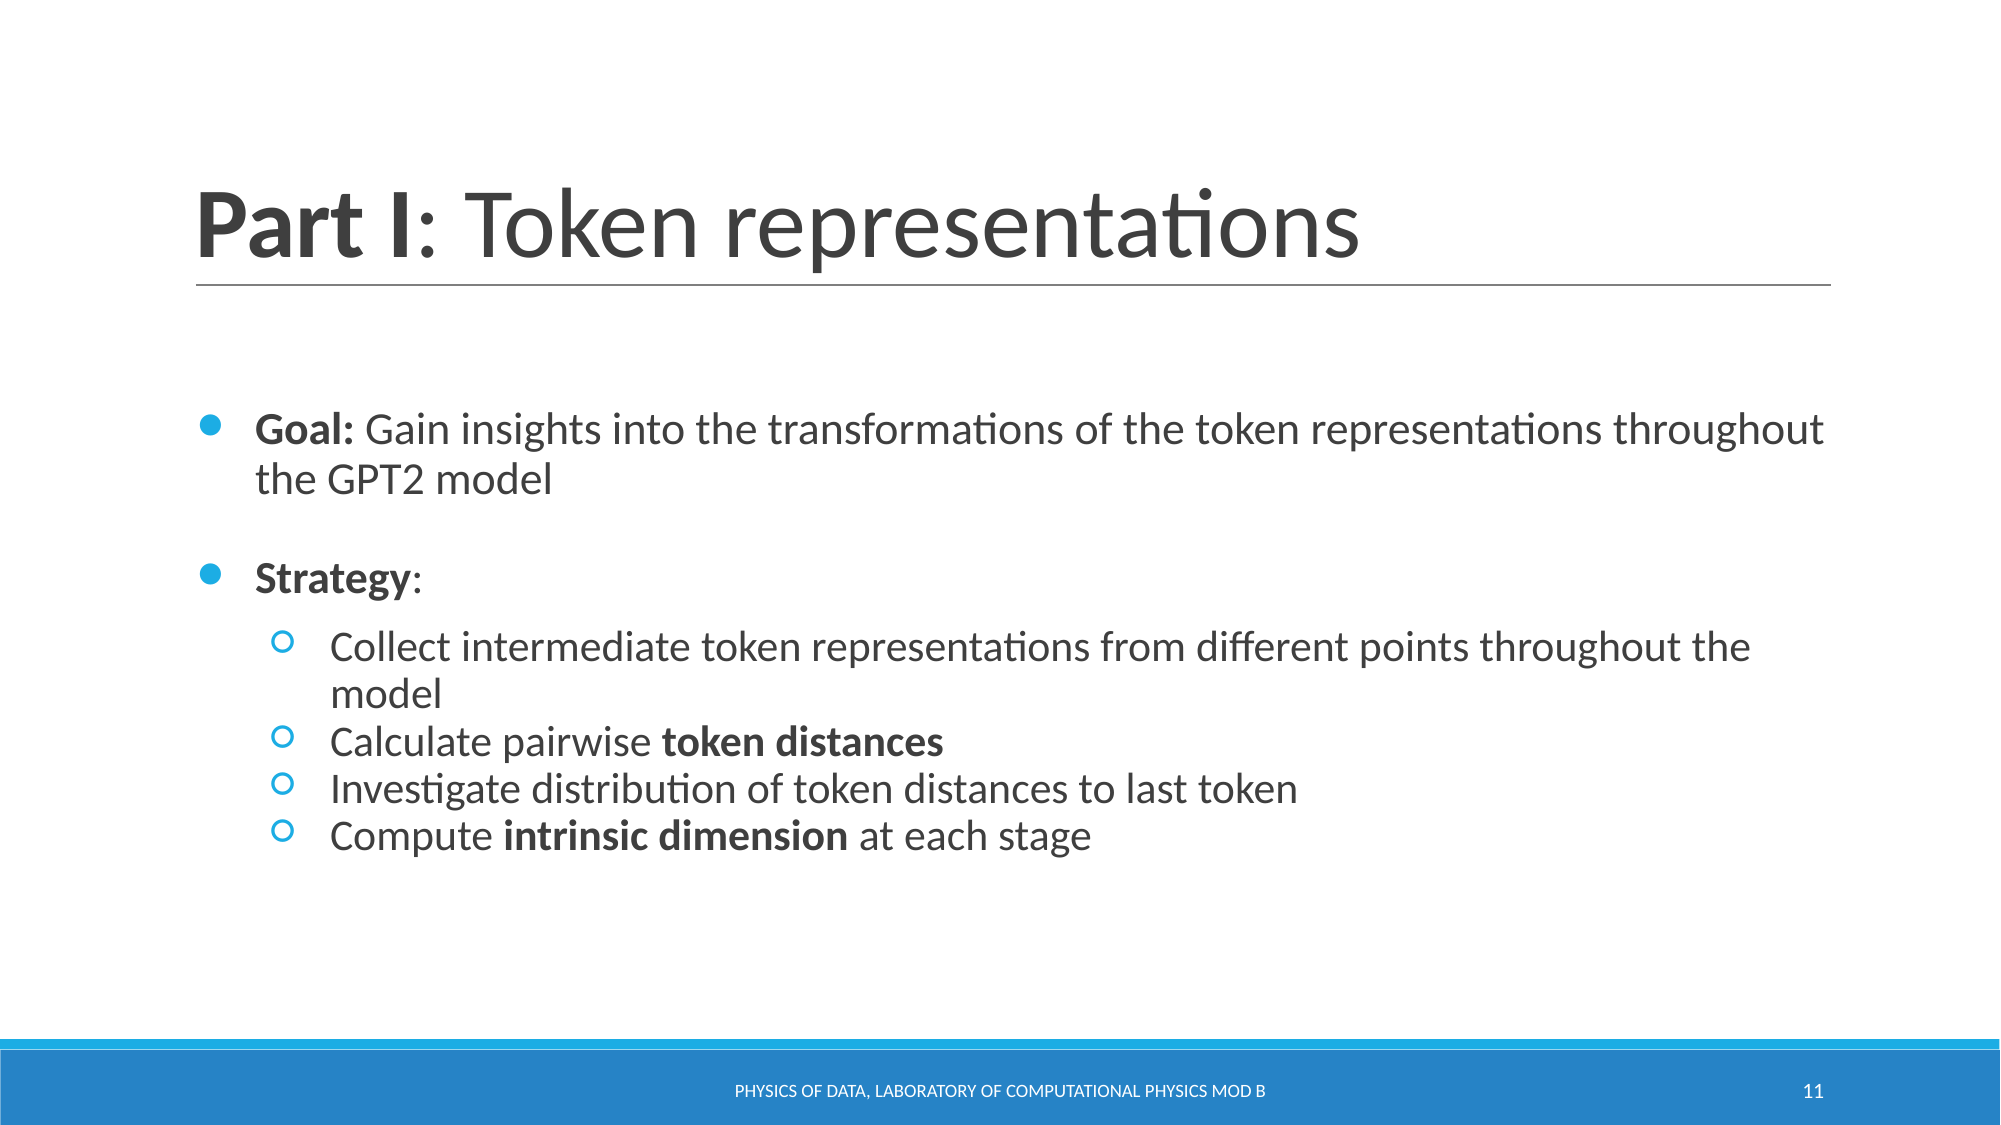

# Part I: Token representations
Goal: Gain insights into the transformations of the token representations throughout the GPT2 model

Strategy:
Collect intermediate token representations from different points throughout the model
Calculate pairwise token distances
Investigate distribution of token distances to last token
Compute intrinsic dimension at each stage
PHYSICS OF DATA, LABORATORY OF COMPUTATIONAL PHYSICS MOD B
11